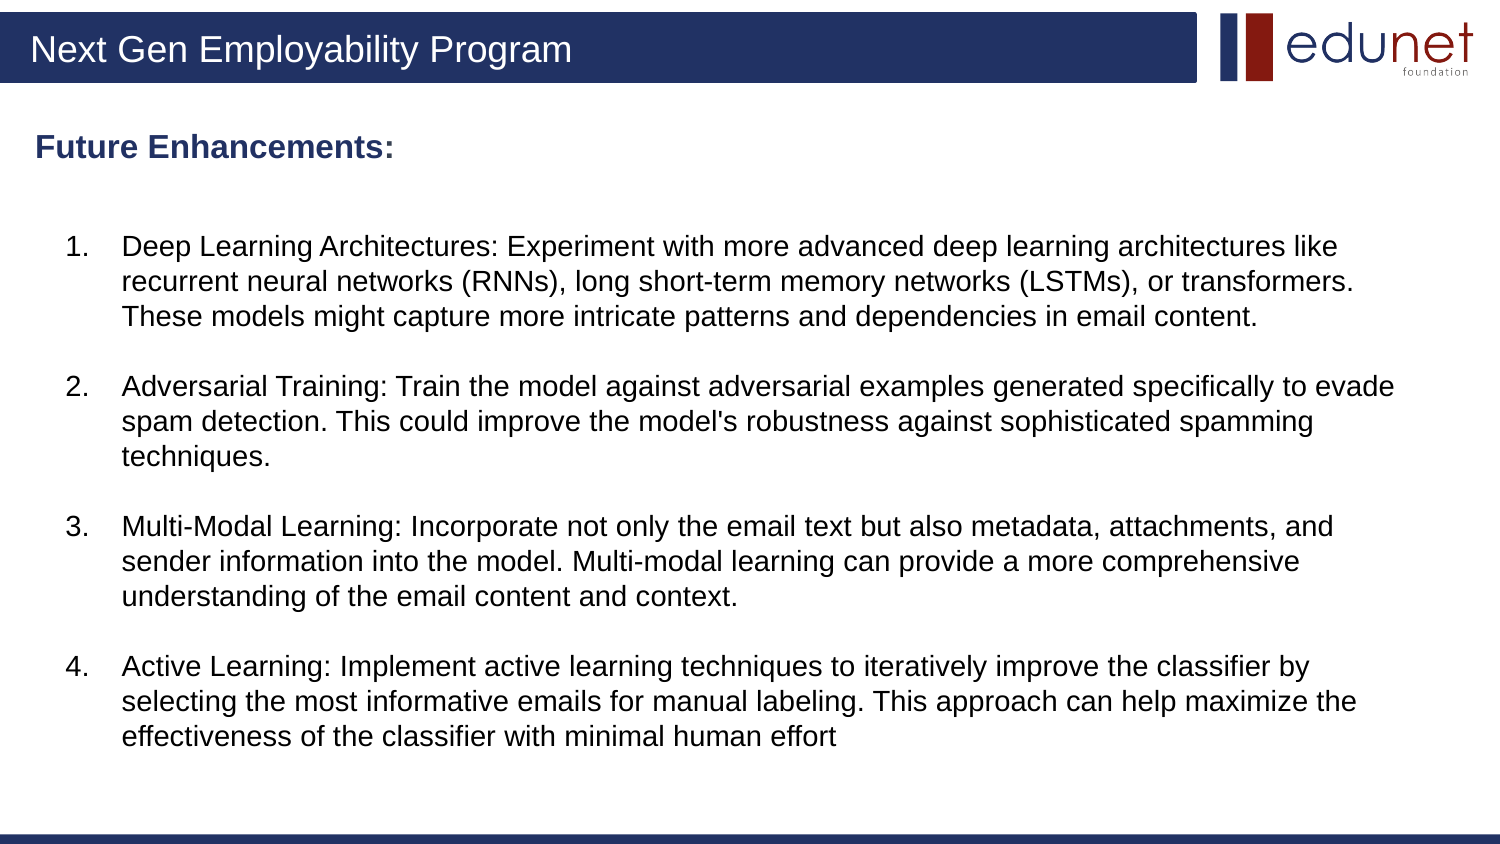

# Future Enhancements:
Deep Learning Architectures: Experiment with more advanced deep learning architectures like recurrent neural networks (RNNs), long short-term memory networks (LSTMs), or transformers. These models might capture more intricate patterns and dependencies in email content.

Adversarial Training: Train the model against adversarial examples generated specifically to evade spam detection. This could improve the model's robustness against sophisticated spamming techniques.

Multi-Modal Learning: Incorporate not only the email text but also metadata, attachments, and sender information into the model. Multi-modal learning can provide a more comprehensive understanding of the email content and context.

Active Learning: Implement active learning techniques to iteratively improve the classifier by selecting the most informative emails for manual labeling. This approach can help maximize the effectiveness of the classifier with minimal human effort